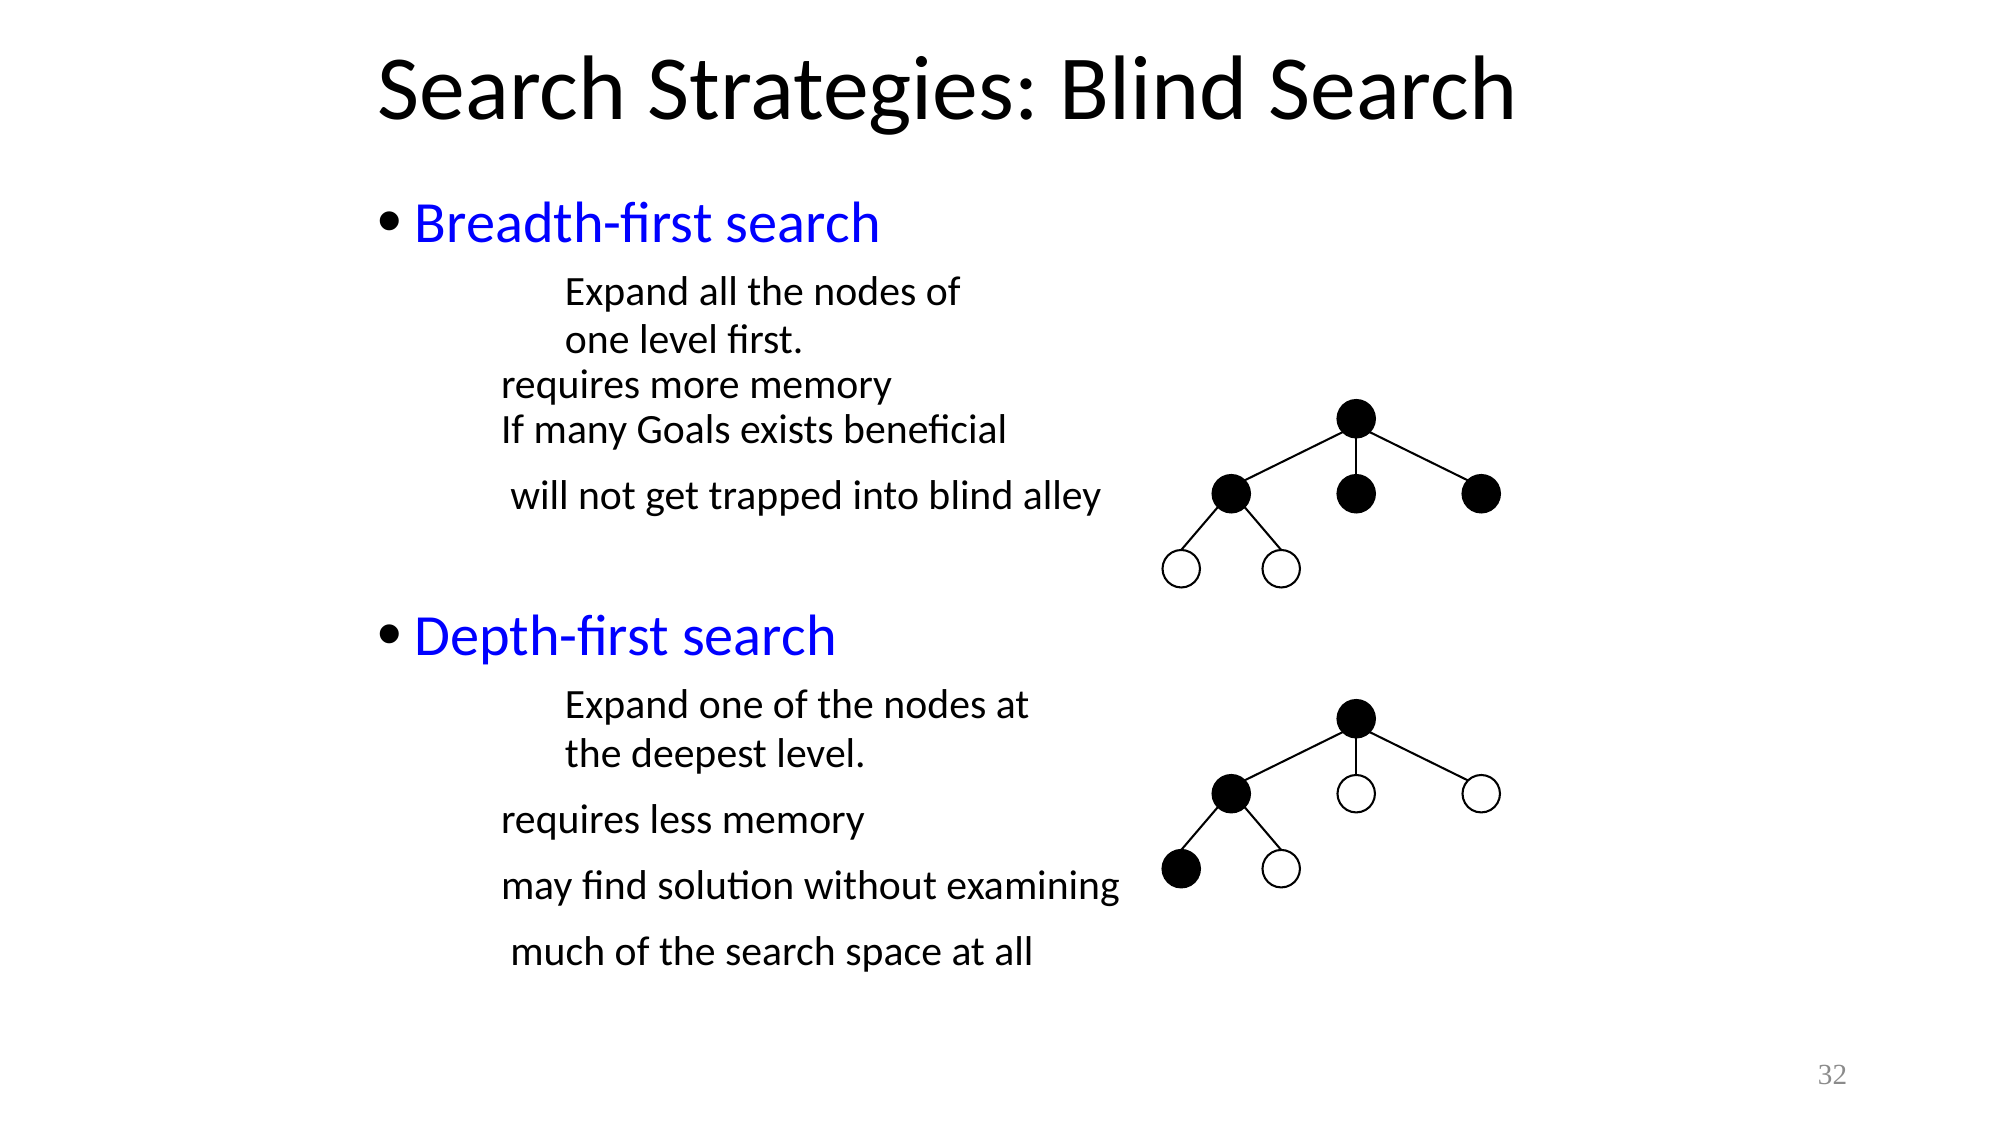

# Search Strategies: Blind Search
Breadth-first search
		Expand all the nodes of
		one level first.
             requires more memory
             If many Goals exists beneficial
              will not get trapped into blind alley

Depth-first search
		Expand one of the nodes at
		the deepest level.
             requires less memory
             may find solution without examining
              much of the search space at all

32